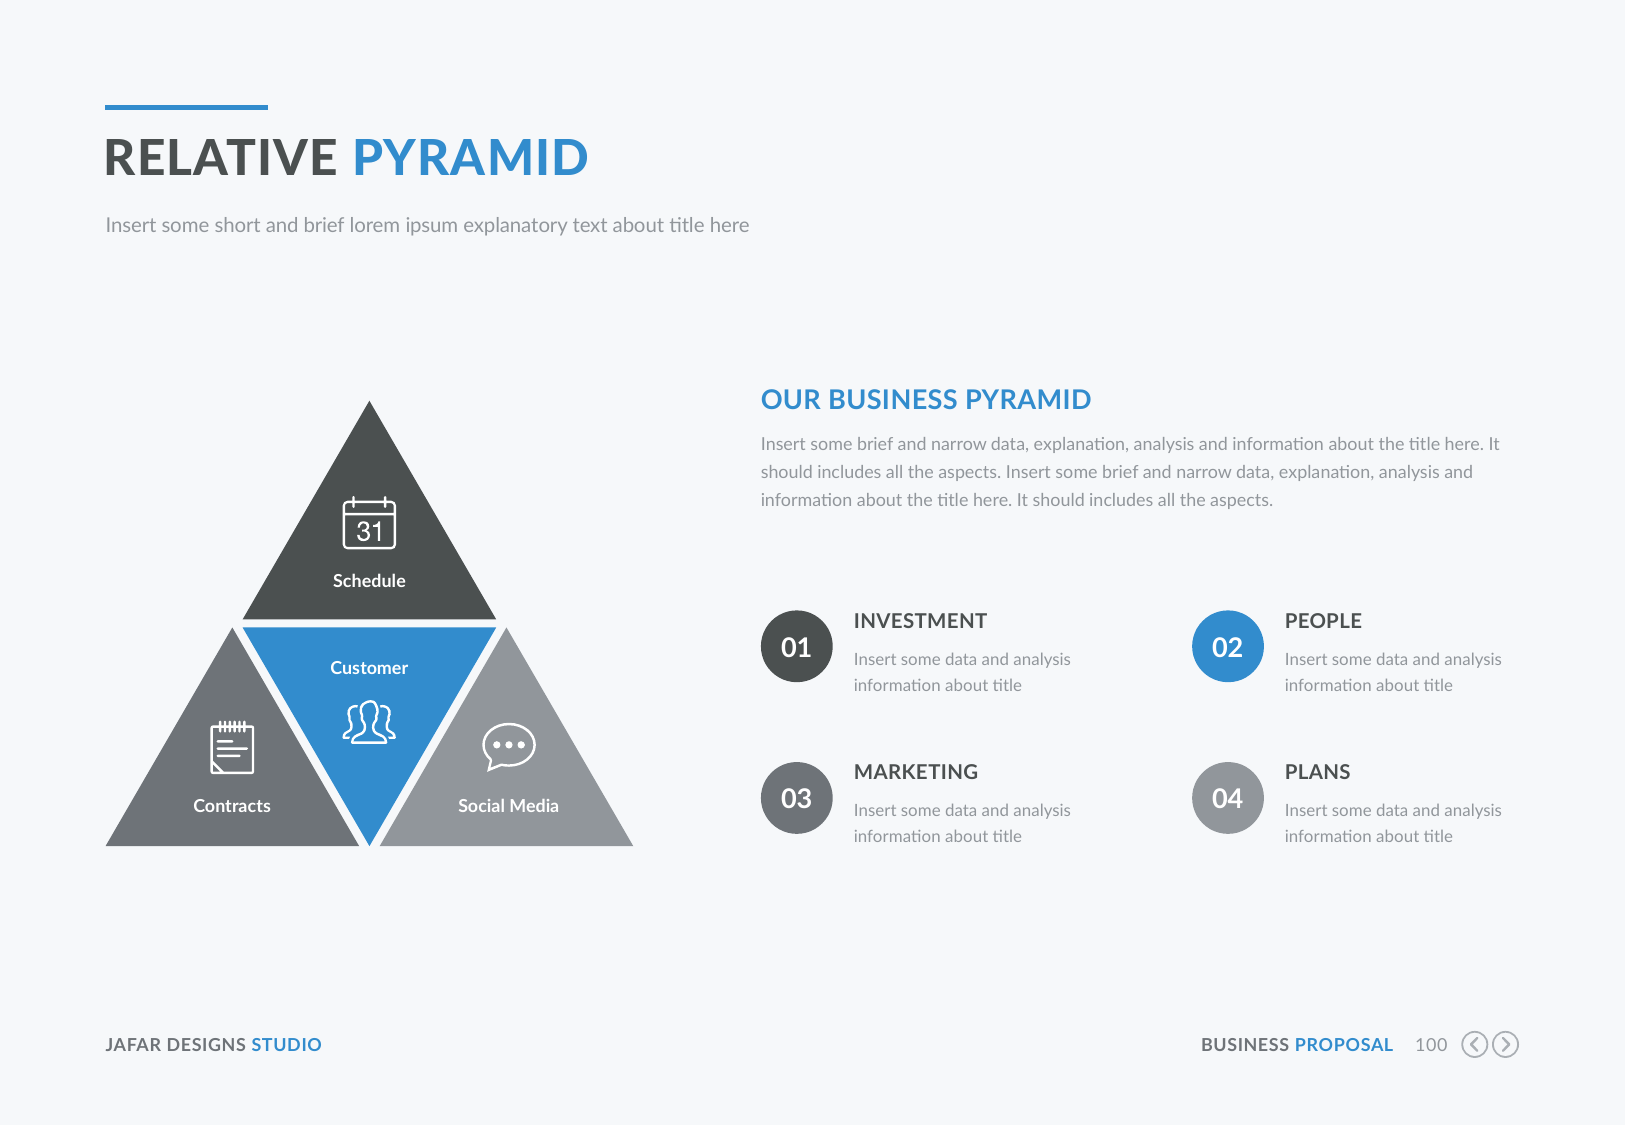

Relative Pyramid
Insert some short and brief lorem ipsum explanatory text about title here
Our business pyramid
Insert some brief and narrow data, explanation, analysis and information about the title here. It should includes all the aspects. Insert some brief and narrow data, explanation, analysis and information about the title here. It should includes all the aspects.

Schedule

Customer

Contracts
Social Media
investment
Insert some data and analysis information about title
people
Insert some data and analysis information about title

01

02
marketing
Insert some data and analysis information about title
plans
Insert some data and analysis information about title

03

04